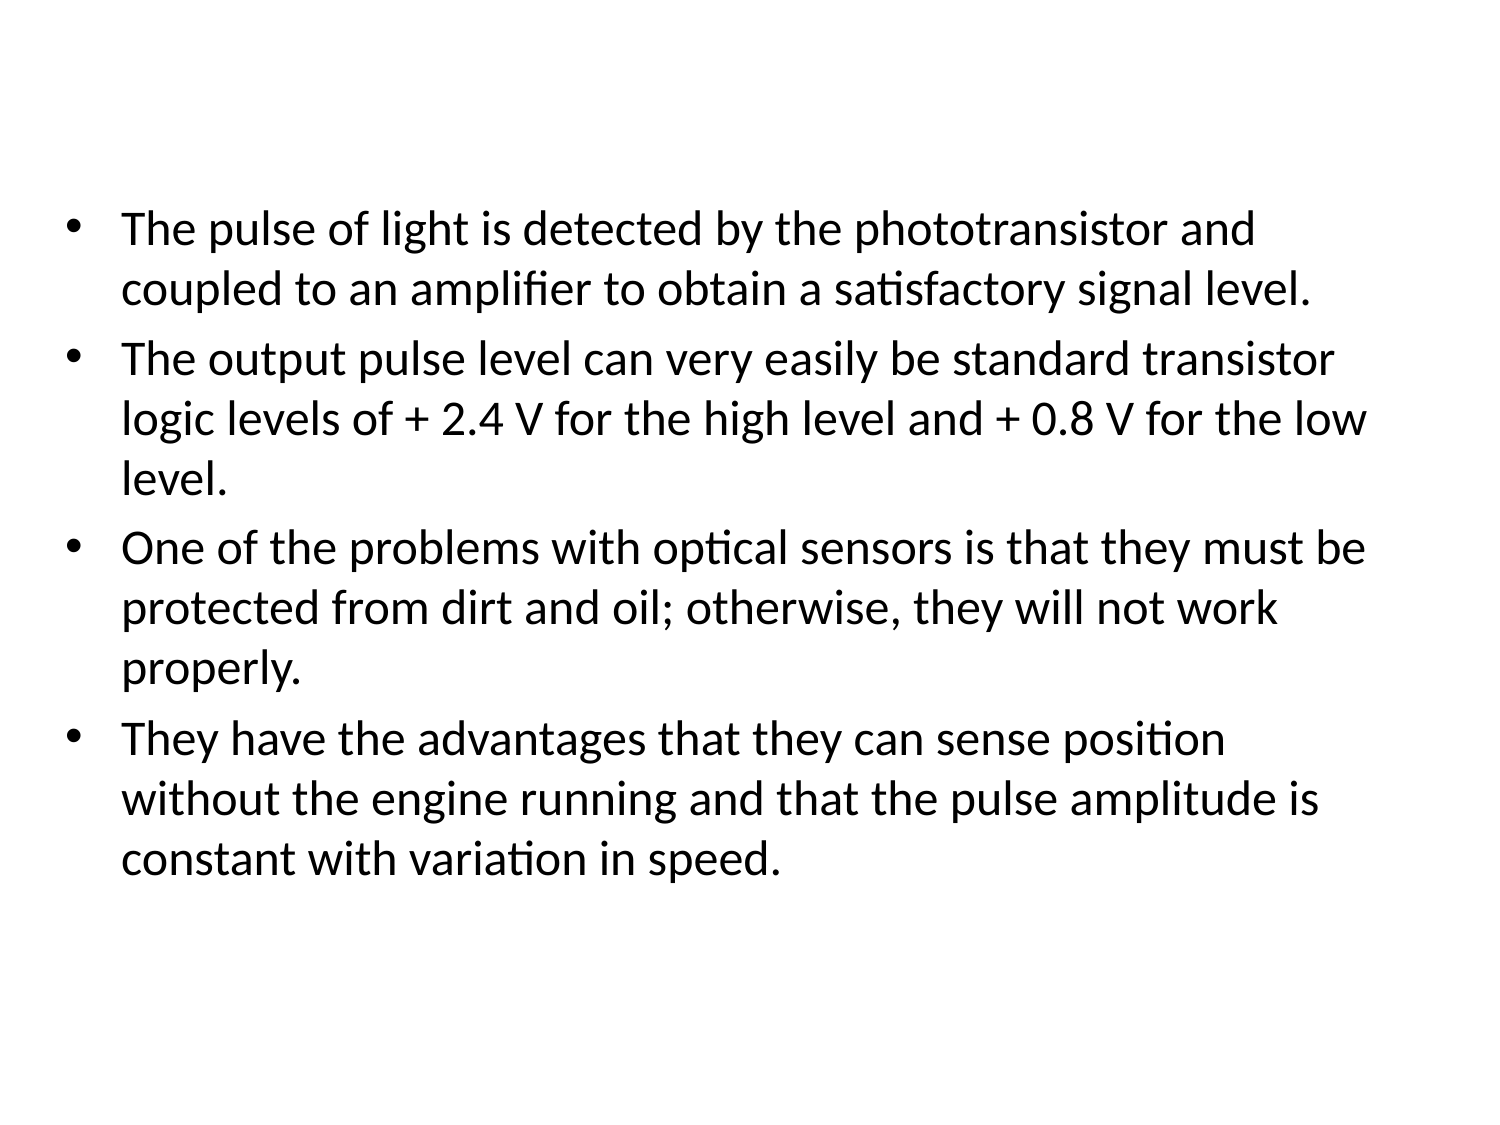

The pulse of light is detected by the phototransistor and coupled to an amplifier to obtain a satisfactory signal level.
The output pulse level can very easily be standard transistor logic levels of + 2.4 V for the high level and + 0.8 V for the low level.
One of the problems with optical sensors is that they must be protected from dirt and oil; otherwise, they will not work properly.
They have the advantages that they can sense position without the engine running and that the pulse amplitude is constant with variation in speed.